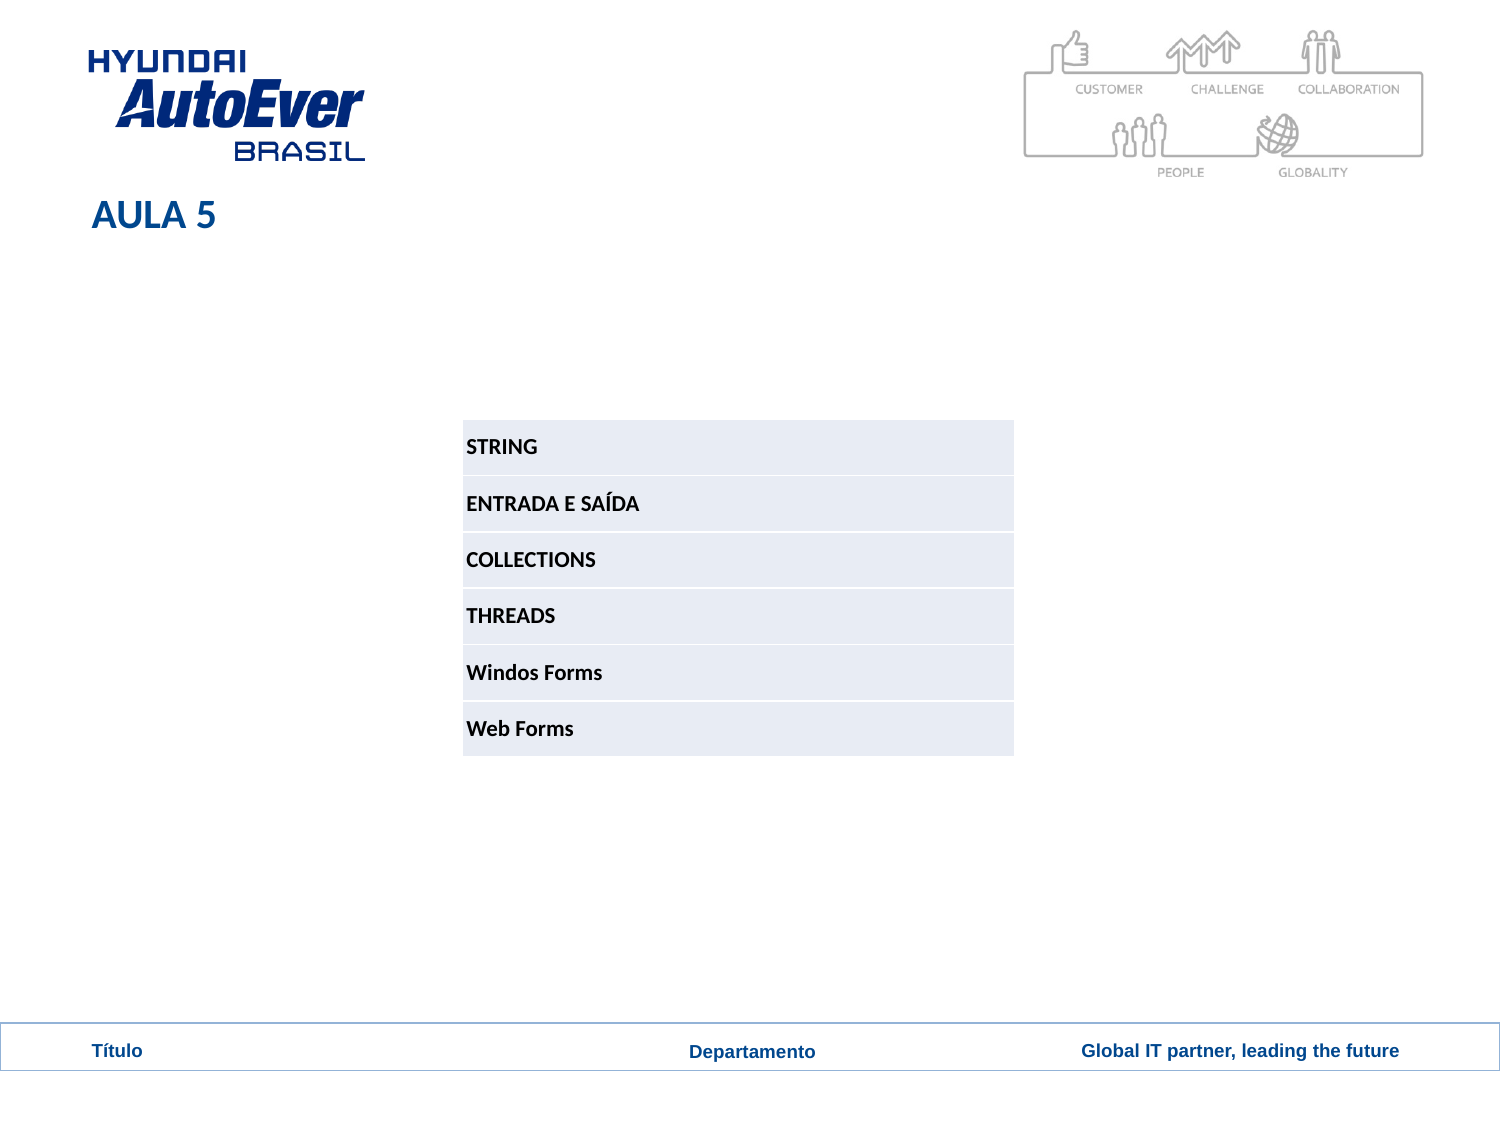

# AULA 5

| STRING |
| --- |
| ENTRADA E SAÍDA |
| COLLECTIONS |
| THREADS |
| Windos Forms |
| Web Forms |